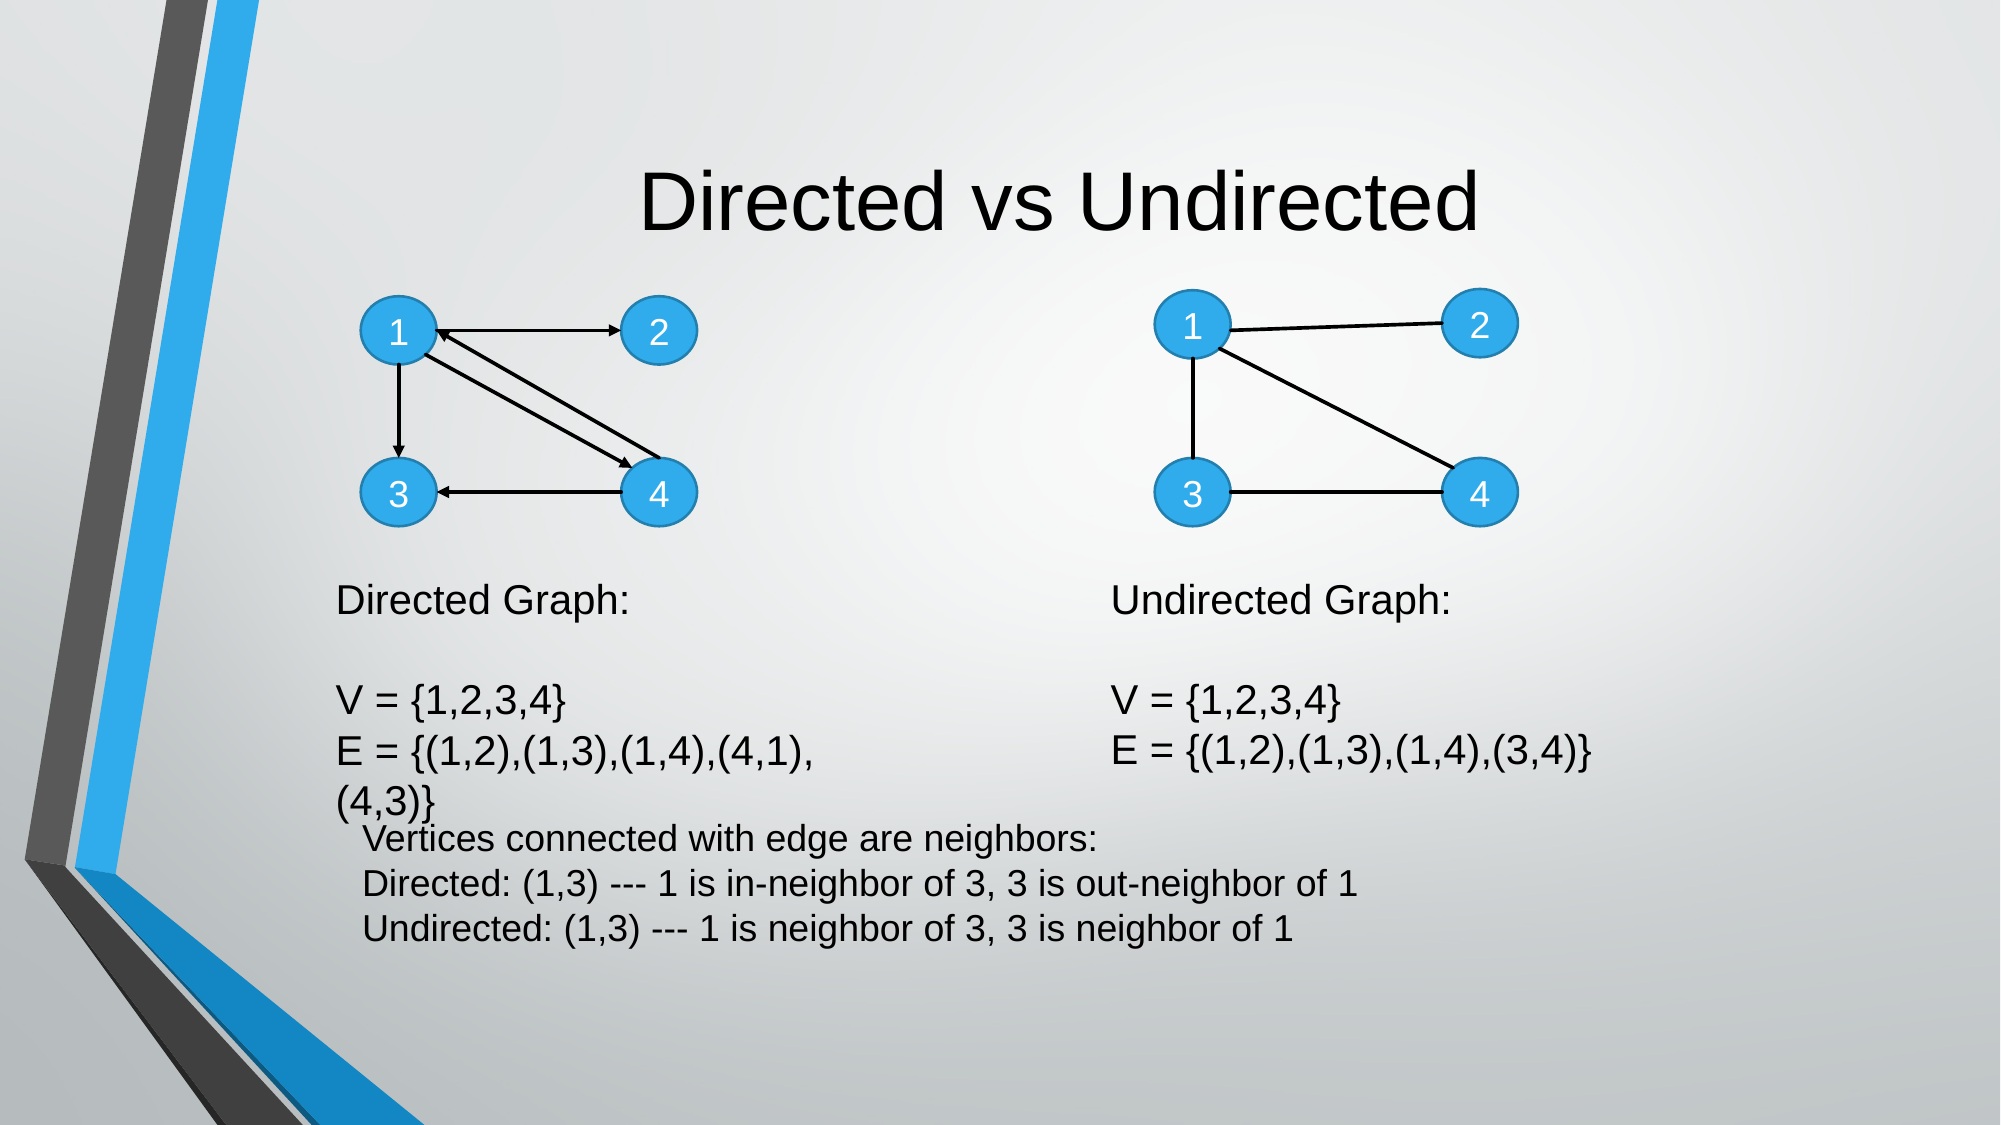

# Directed vs Undirected
2
1
1
2
3
4
3
4
Undirected Graph:

V = {1,2,3,4}
E = {(1,2),(1,3),(1,4),(3,4)}
Directed Graph:

V = {1,2,3,4}
E = {(1,2),(1,3),(1,4),(4,1),(4,3)}
Vertices connected with edge are neighbors:
Directed: (1,3) --- 1 is in-neighbor of 3, 3 is out-neighbor of 1
Undirected: (1,3) --- 1 is neighbor of 3, 3 is neighbor of 1